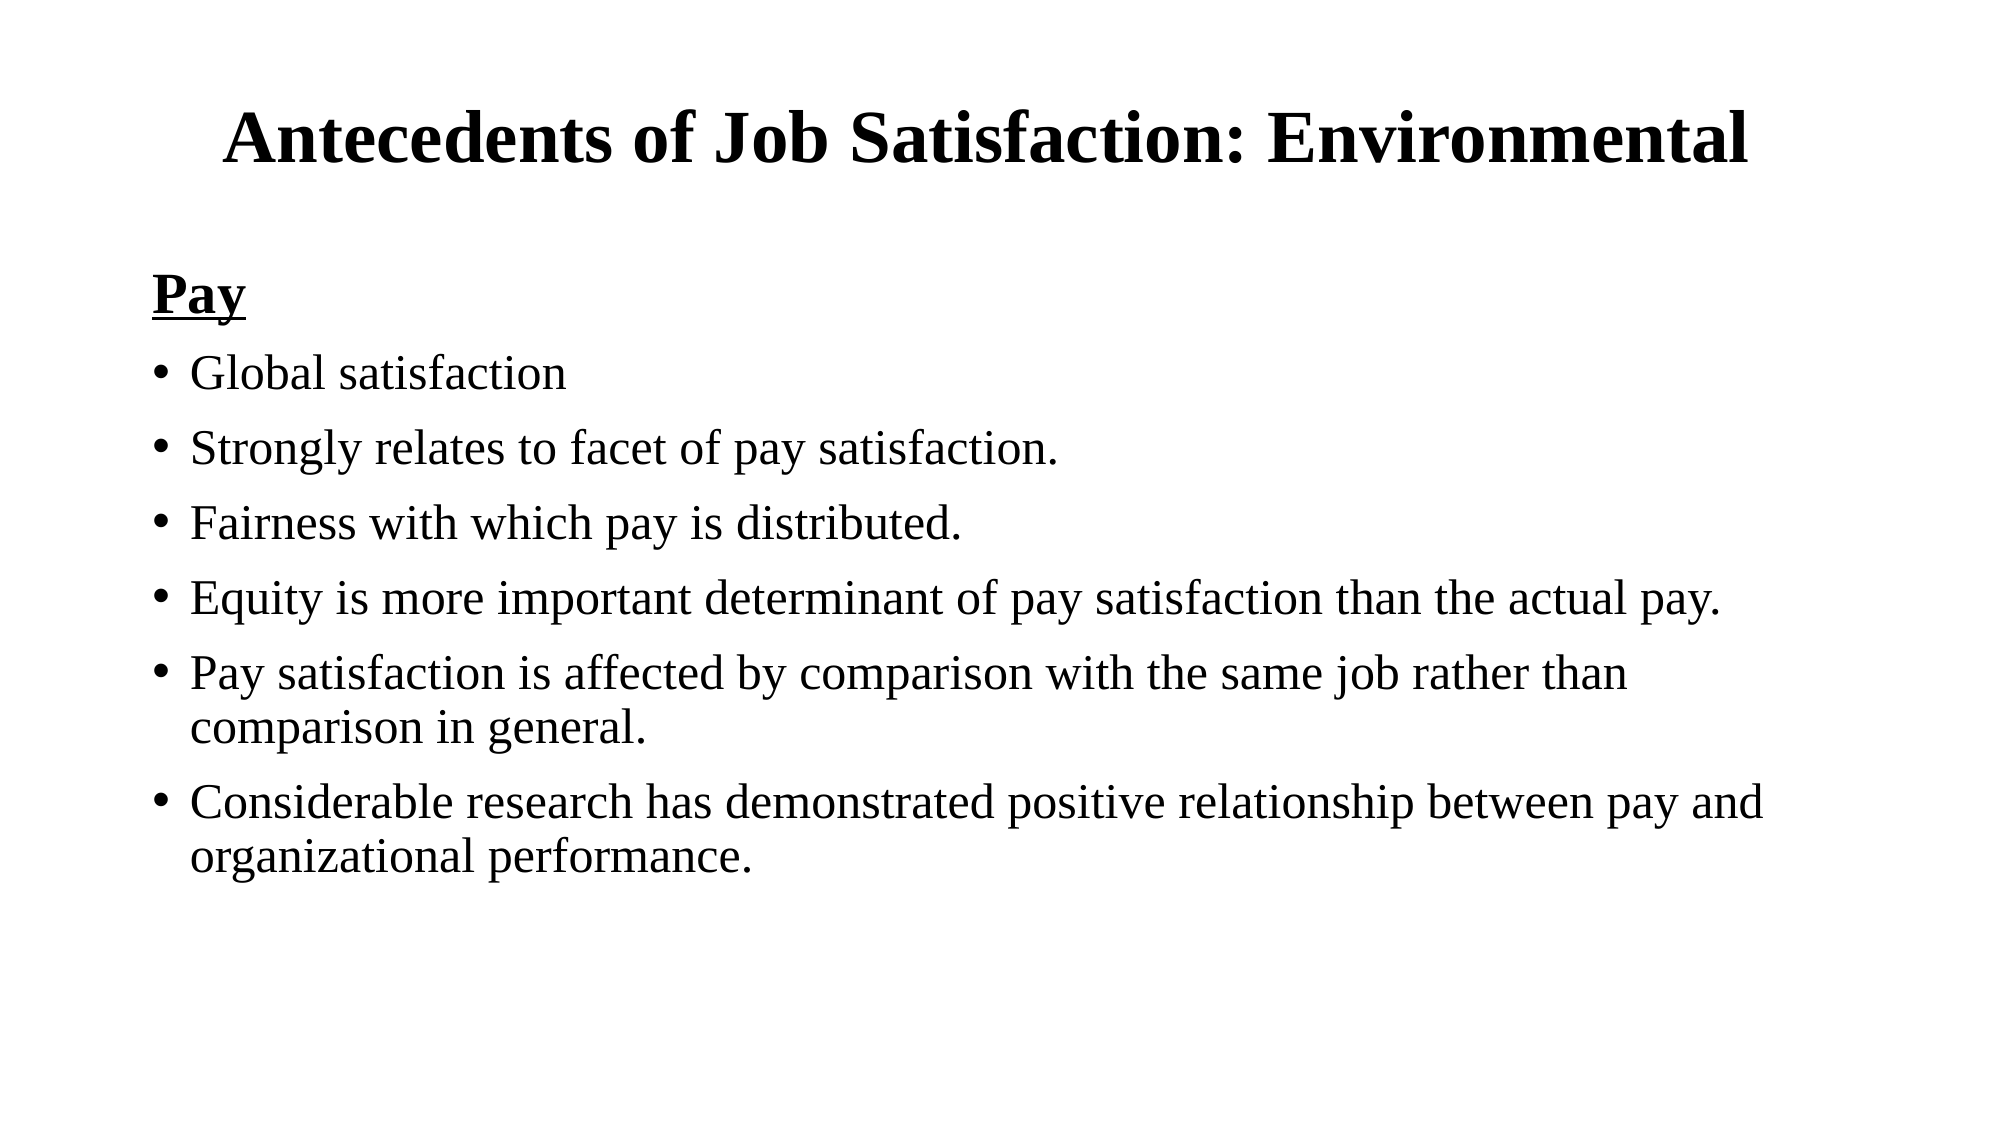

# Antecedents of Job Satisfaction: Environmental
Pay
Global satisfaction
Strongly relates to facet of pay satisfaction.
Fairness with which pay is distributed.
Equity is more important determinant of pay satisfaction than the actual pay.
Pay satisfaction is affected by comparison with the same job rather than comparison in general.
Considerable research has demonstrated positive relationship between pay and organizational performance.